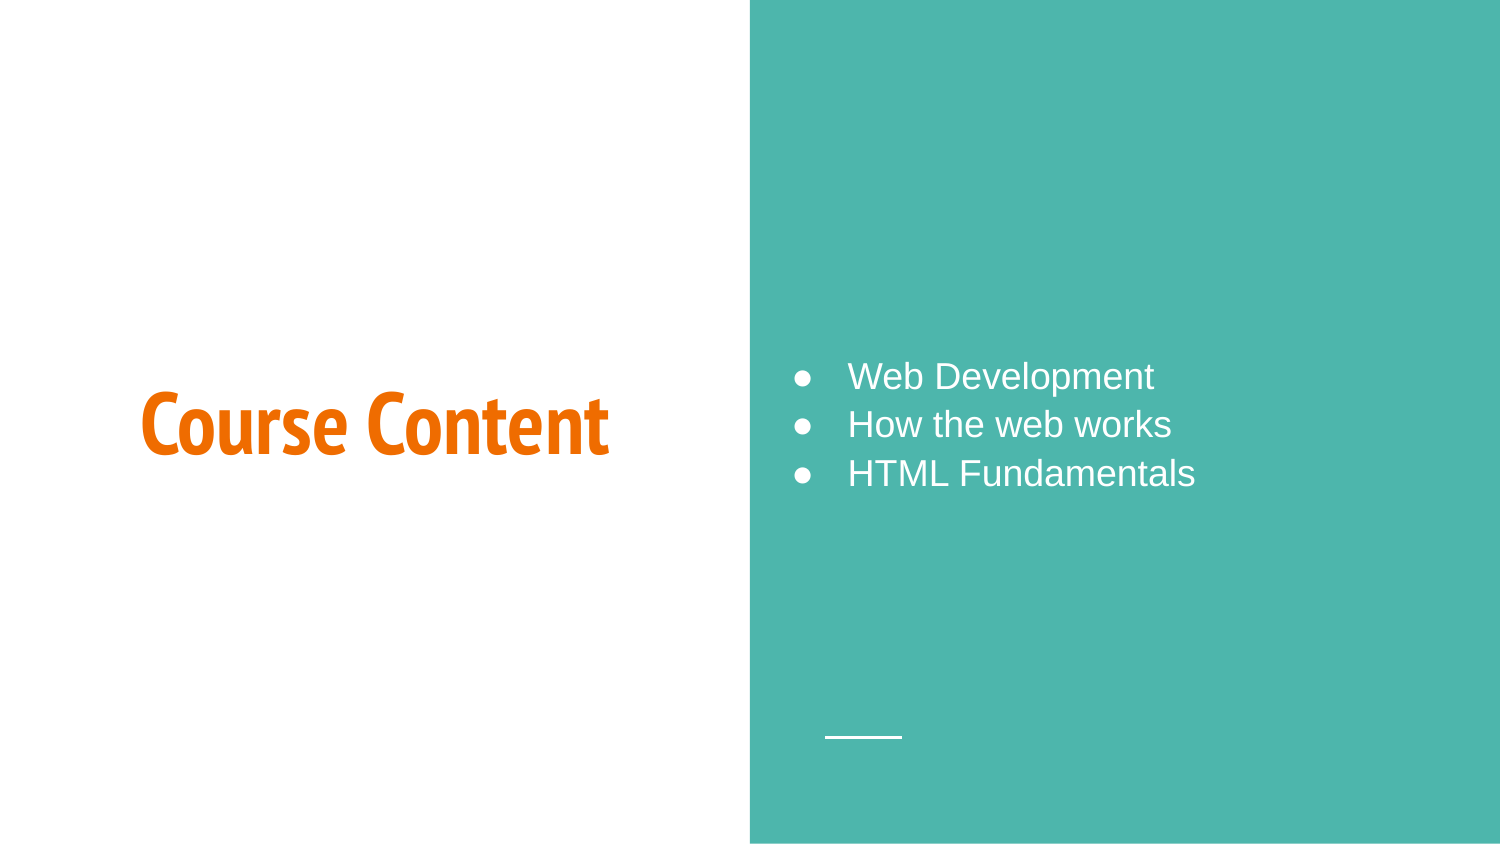

Web Development
How the web works
HTML Fundamentals
# Course Content